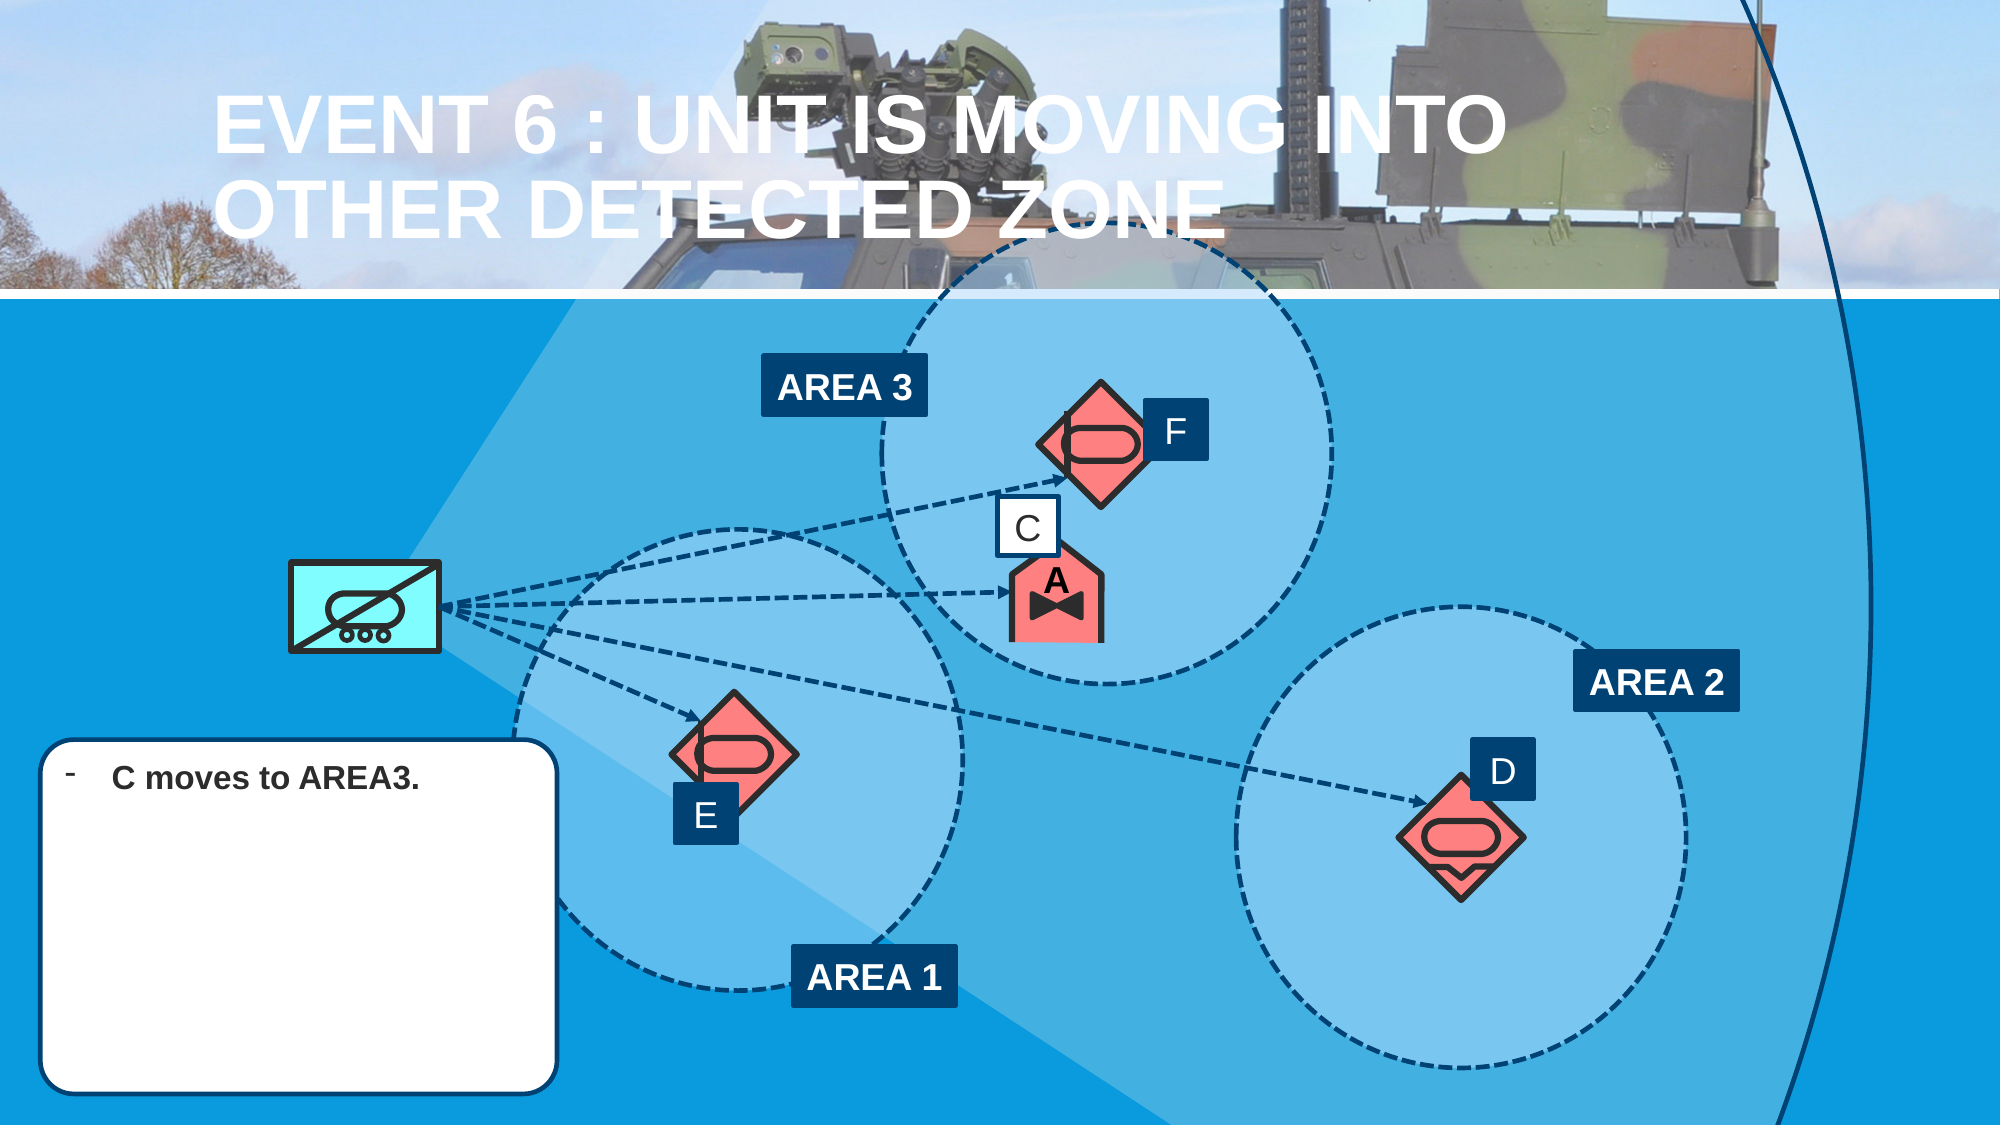

# event 6 : unit is moving into other detected zone

AREA 3

F
C

A

AREA 2

C moves to AREA3.

D
E

AREA 1